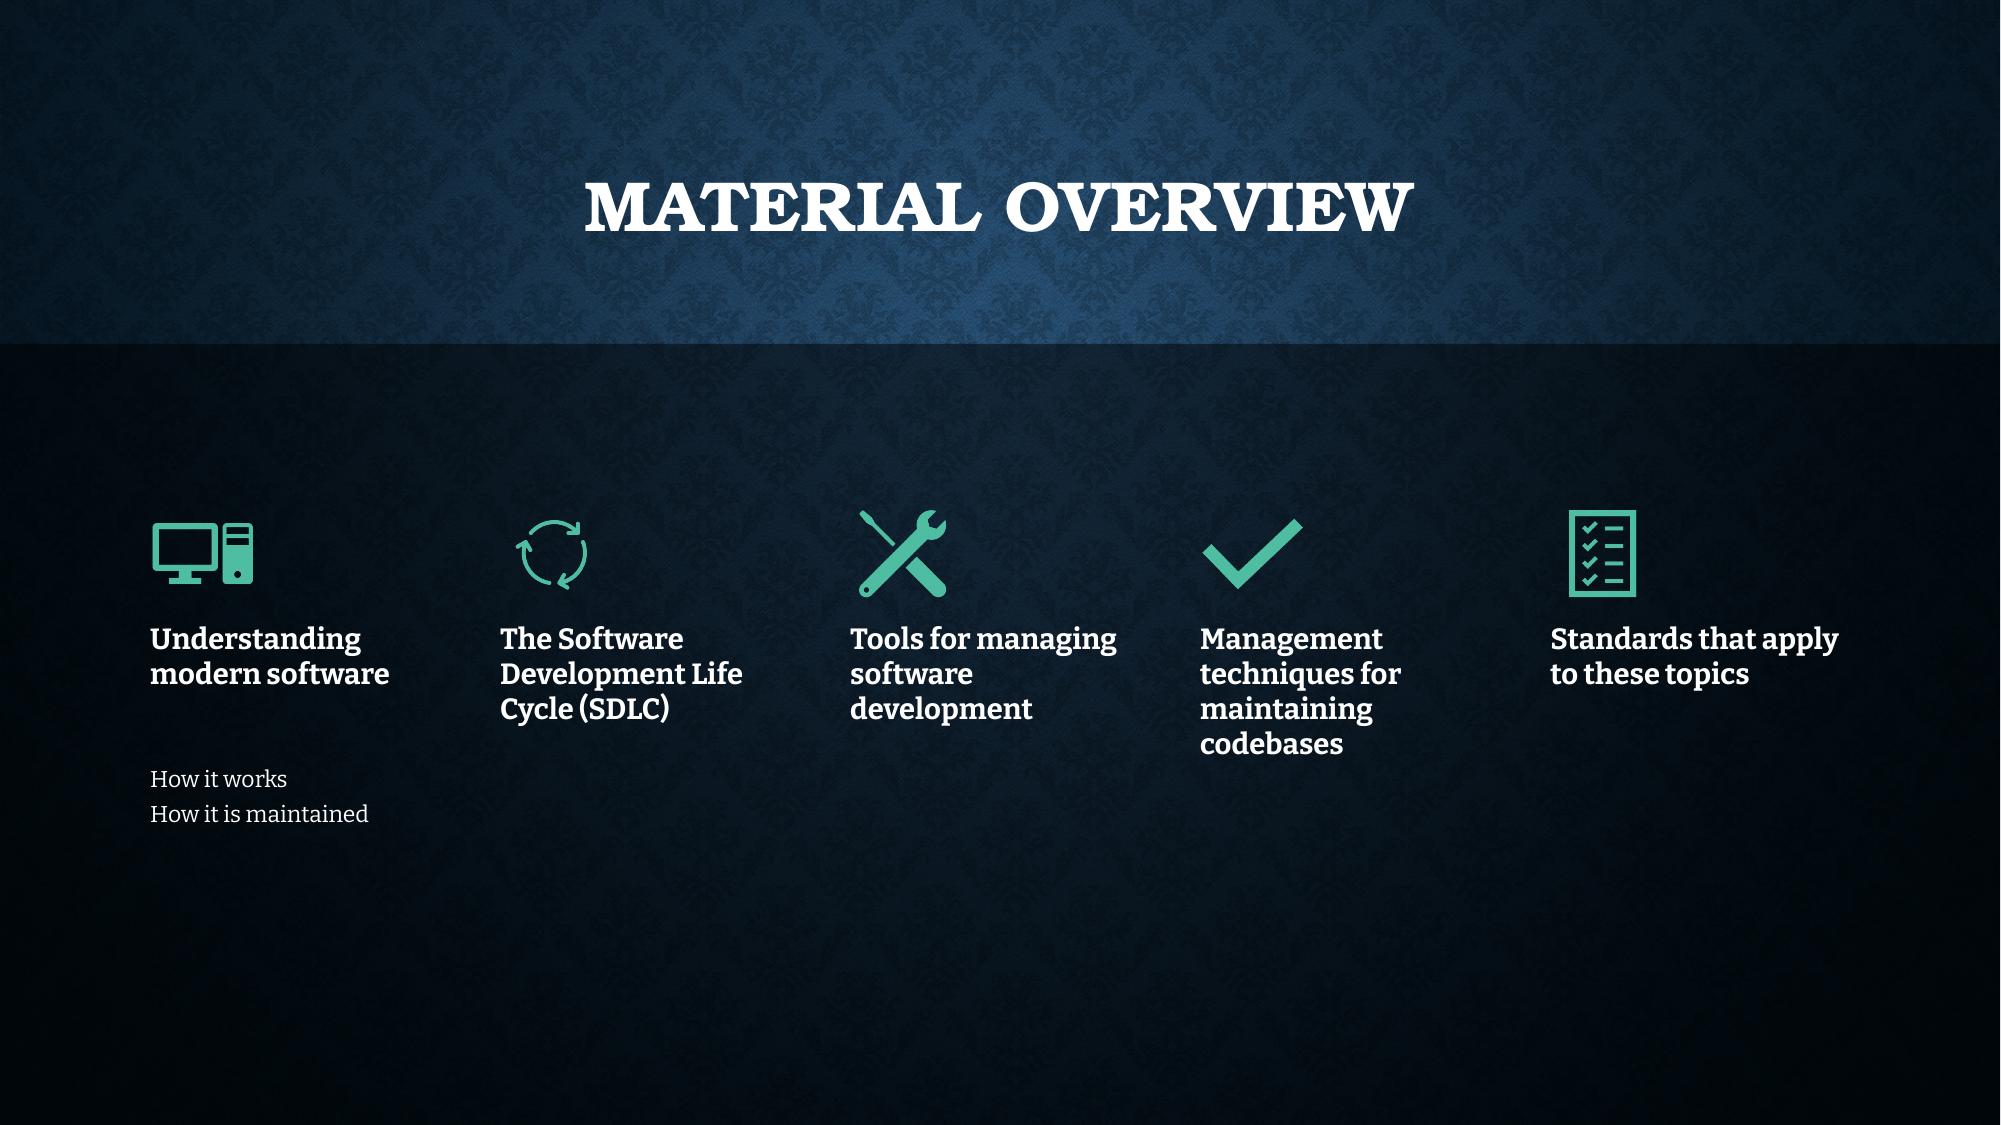

# Material overview

Understanding modern software
How it works
How it is maintained
The Software Development Life Cycle (SDLC)
Tools for managing software development
Management techniques for maintaining codebases
Standards that apply to these topics